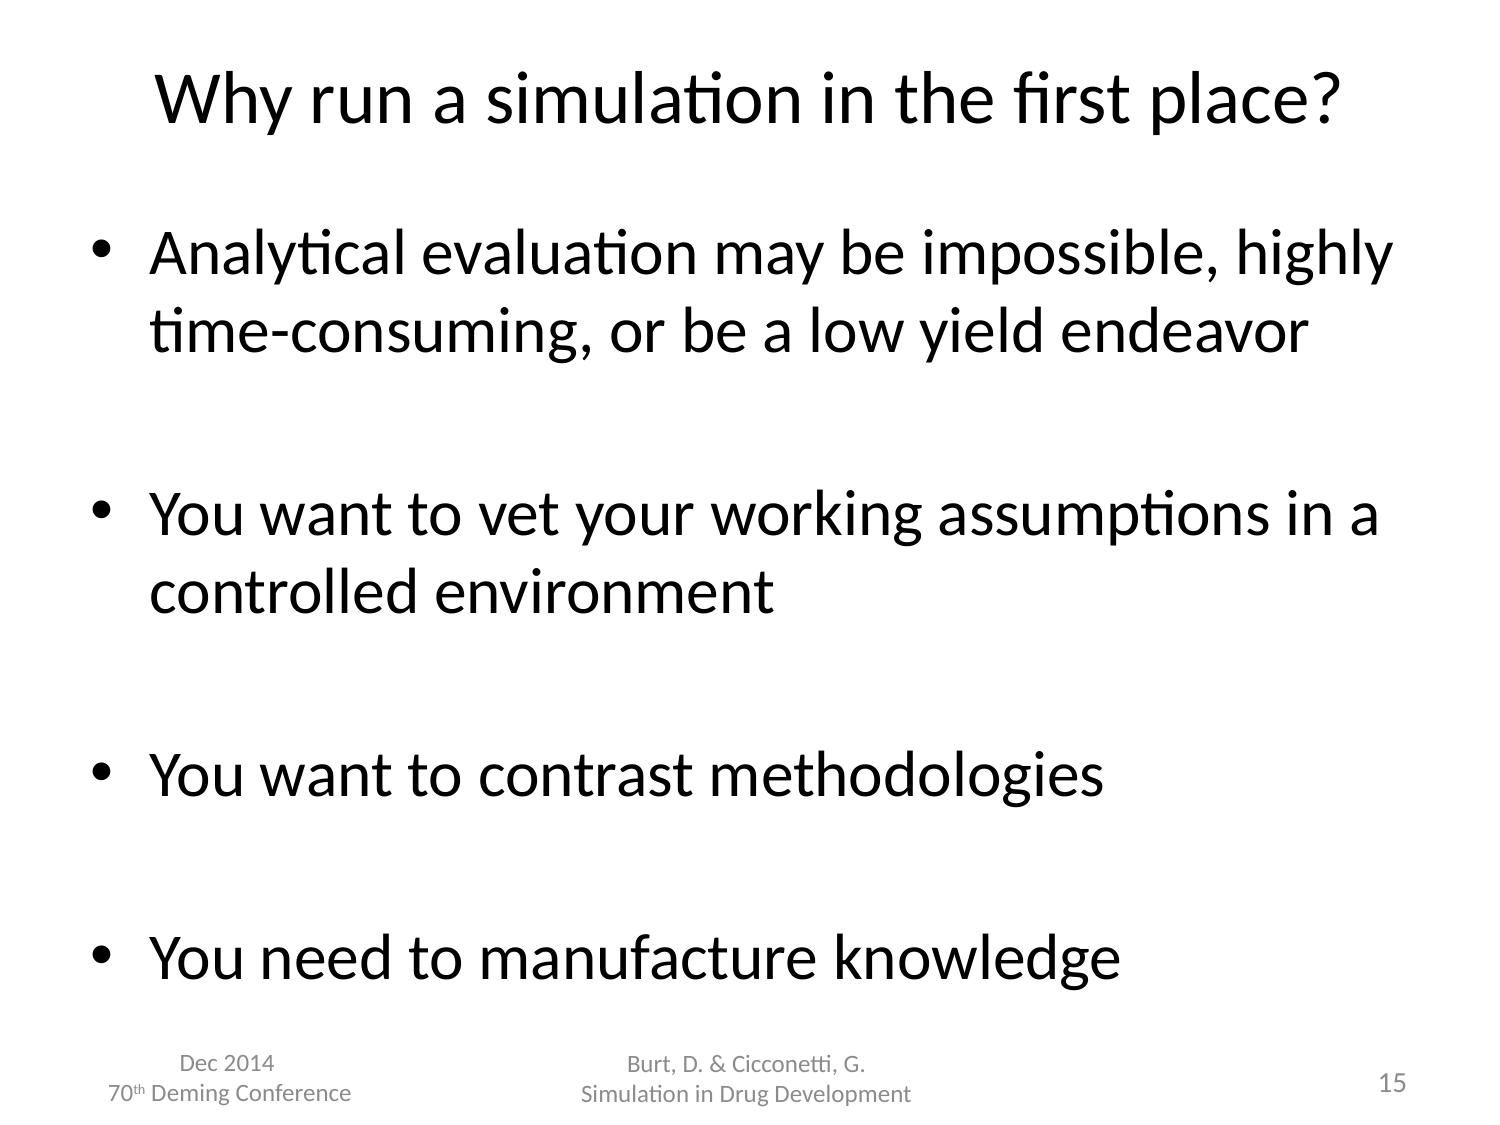

# Why run a simulation in the first place?
Analytical evaluation may be impossible, highly time-consuming, or be a low yield endeavor

You want to vet your working assumptions in a controlled environment

You want to contrast methodologies

You need to manufacture knowledge